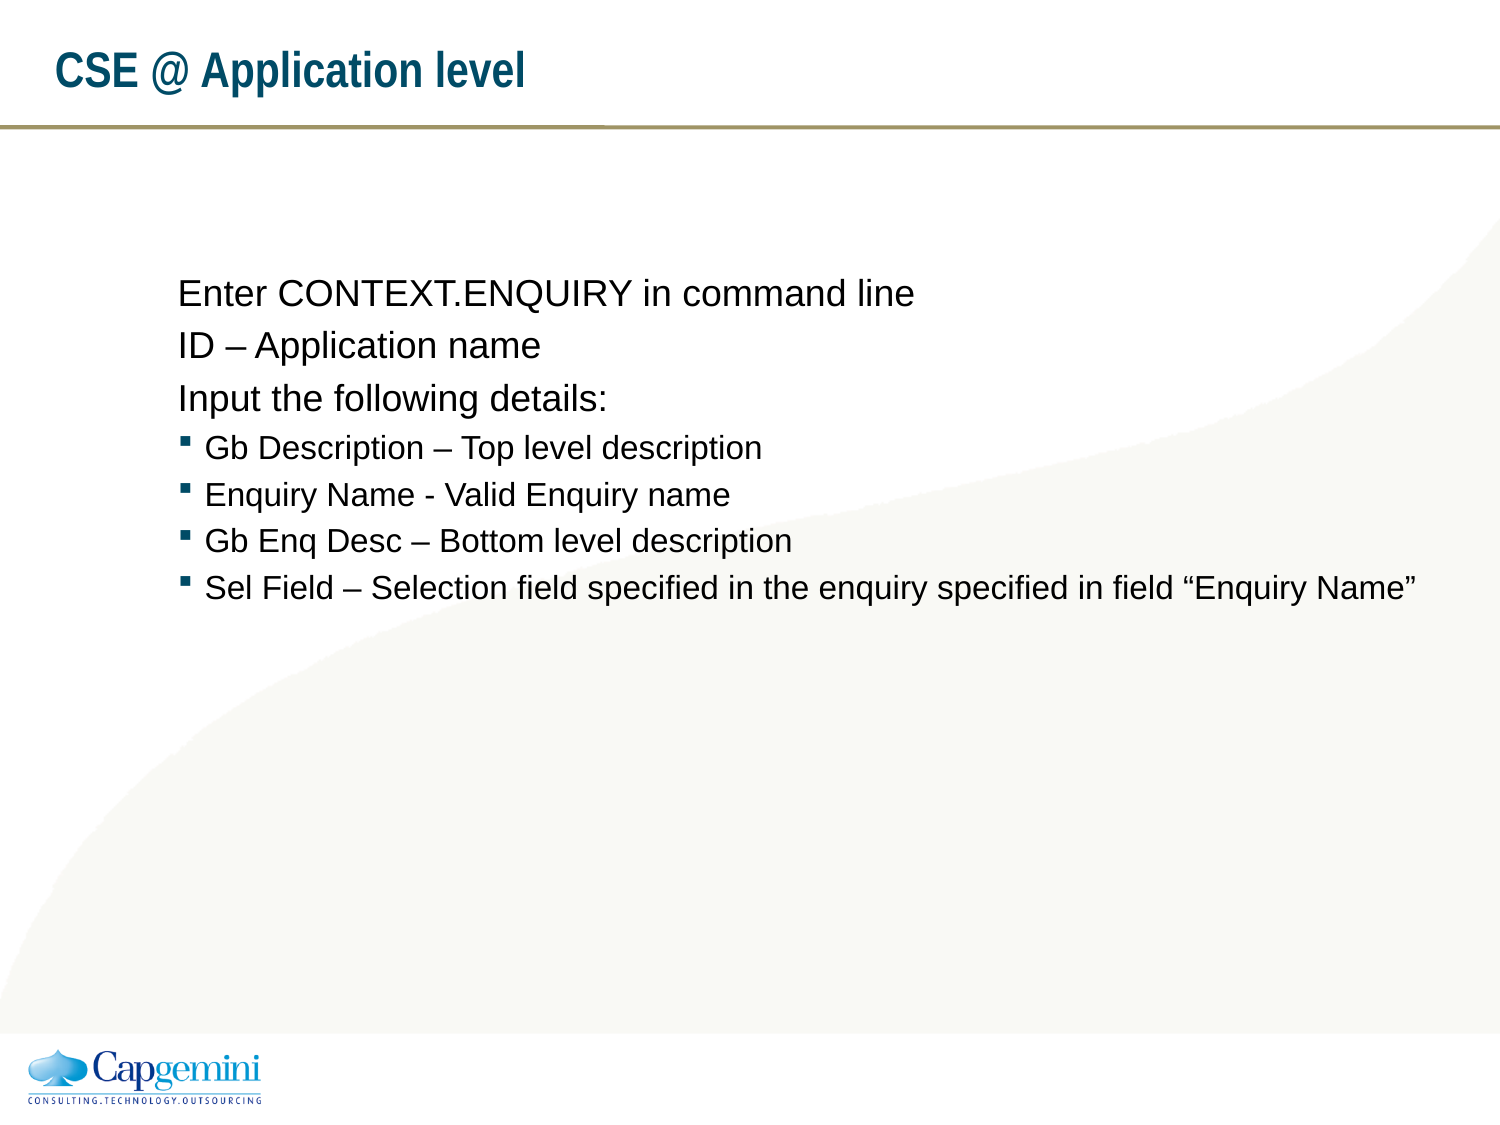

# CSE @ Application level
Enter CONTEXT.ENQUIRY in command line
ID – Application name
Input the following details:
Gb Description – Top level description
Enquiry Name - Valid Enquiry name
Gb Enq Desc – Bottom level description
Sel Field – Selection field specified in the enquiry specified in field “Enquiry Name”